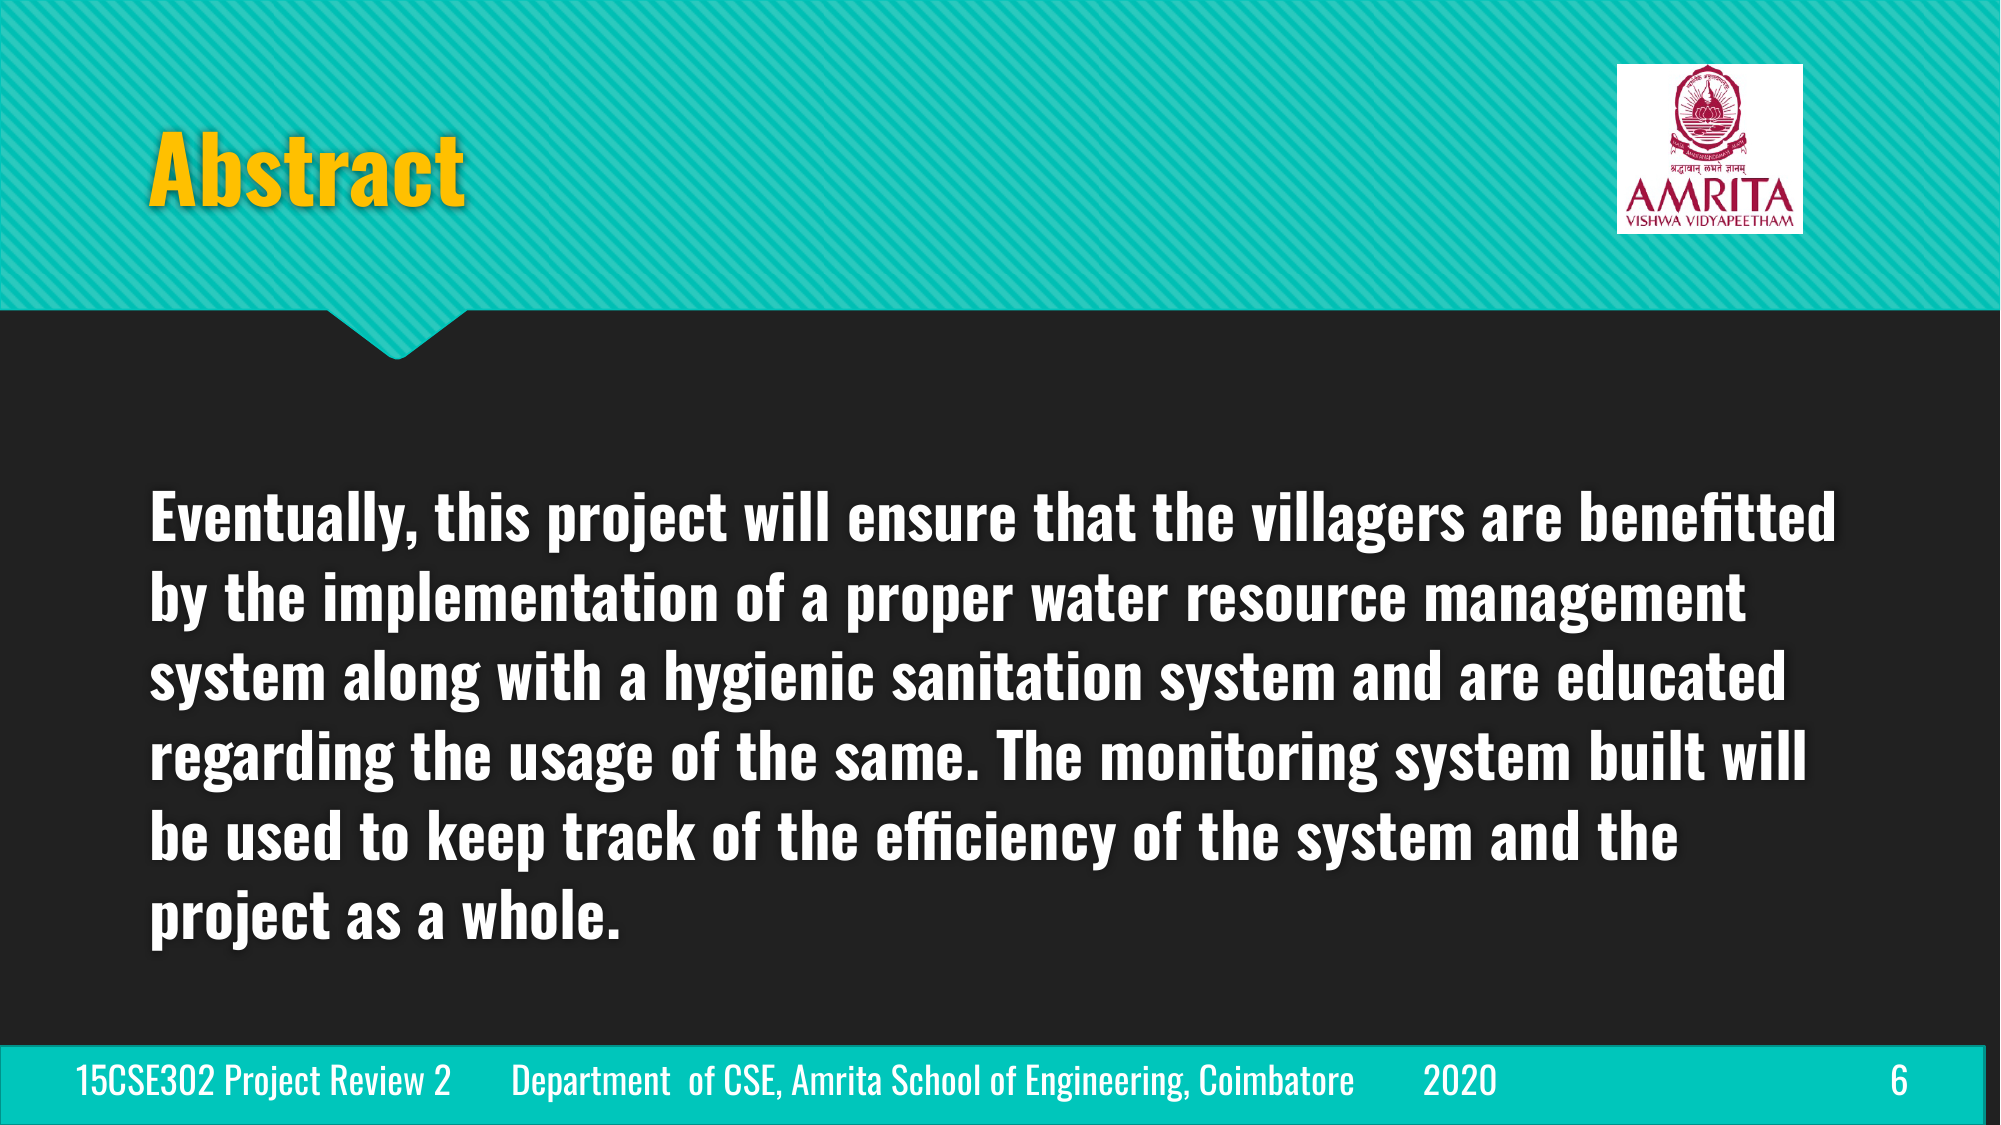

# Abstract

Eventually, this project will ensure that the villagers are benefitted by the implementation of a proper water resource management system along with a hygienic sanitation system and are educated regarding the usage of the same. The monitoring system built will be used to keep track of the efficiency of the system and the project as a whole.